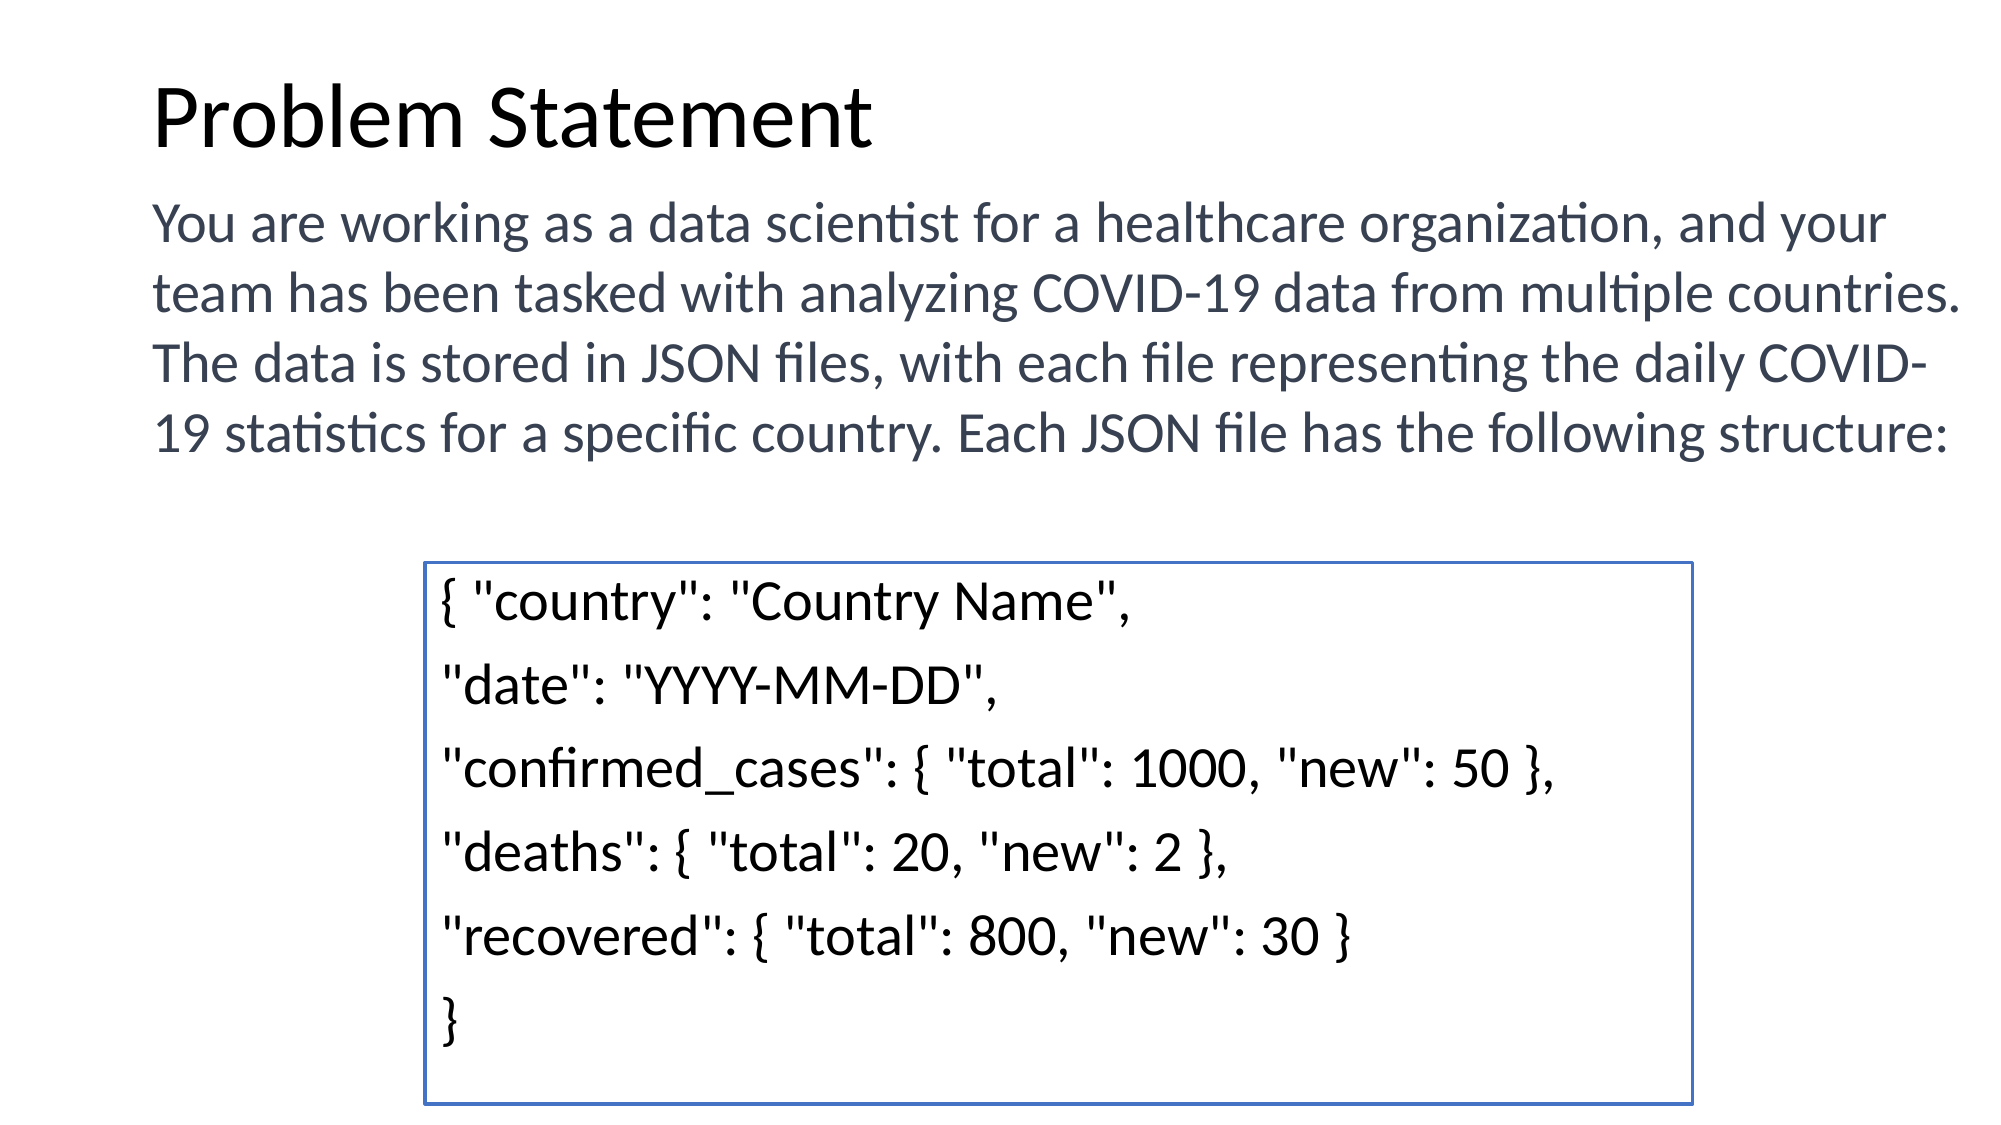

# Problem Statement
You are working as a data scientist for a healthcare organization, and your team has been tasked with analyzing COVID-19 data from multiple countries. The data is stored in JSON files, with each file representing the daily COVID-19 statistics for a specific country. Each JSON file has the following structure:
{ "country": "Country Name",
"date": "YYYY-MM-DD",
"confirmed_cases": { "total": 1000, "new": 50 },
"deaths": { "total": 20, "new": 2 },
"recovered": { "total": 800, "new": 30 }
}